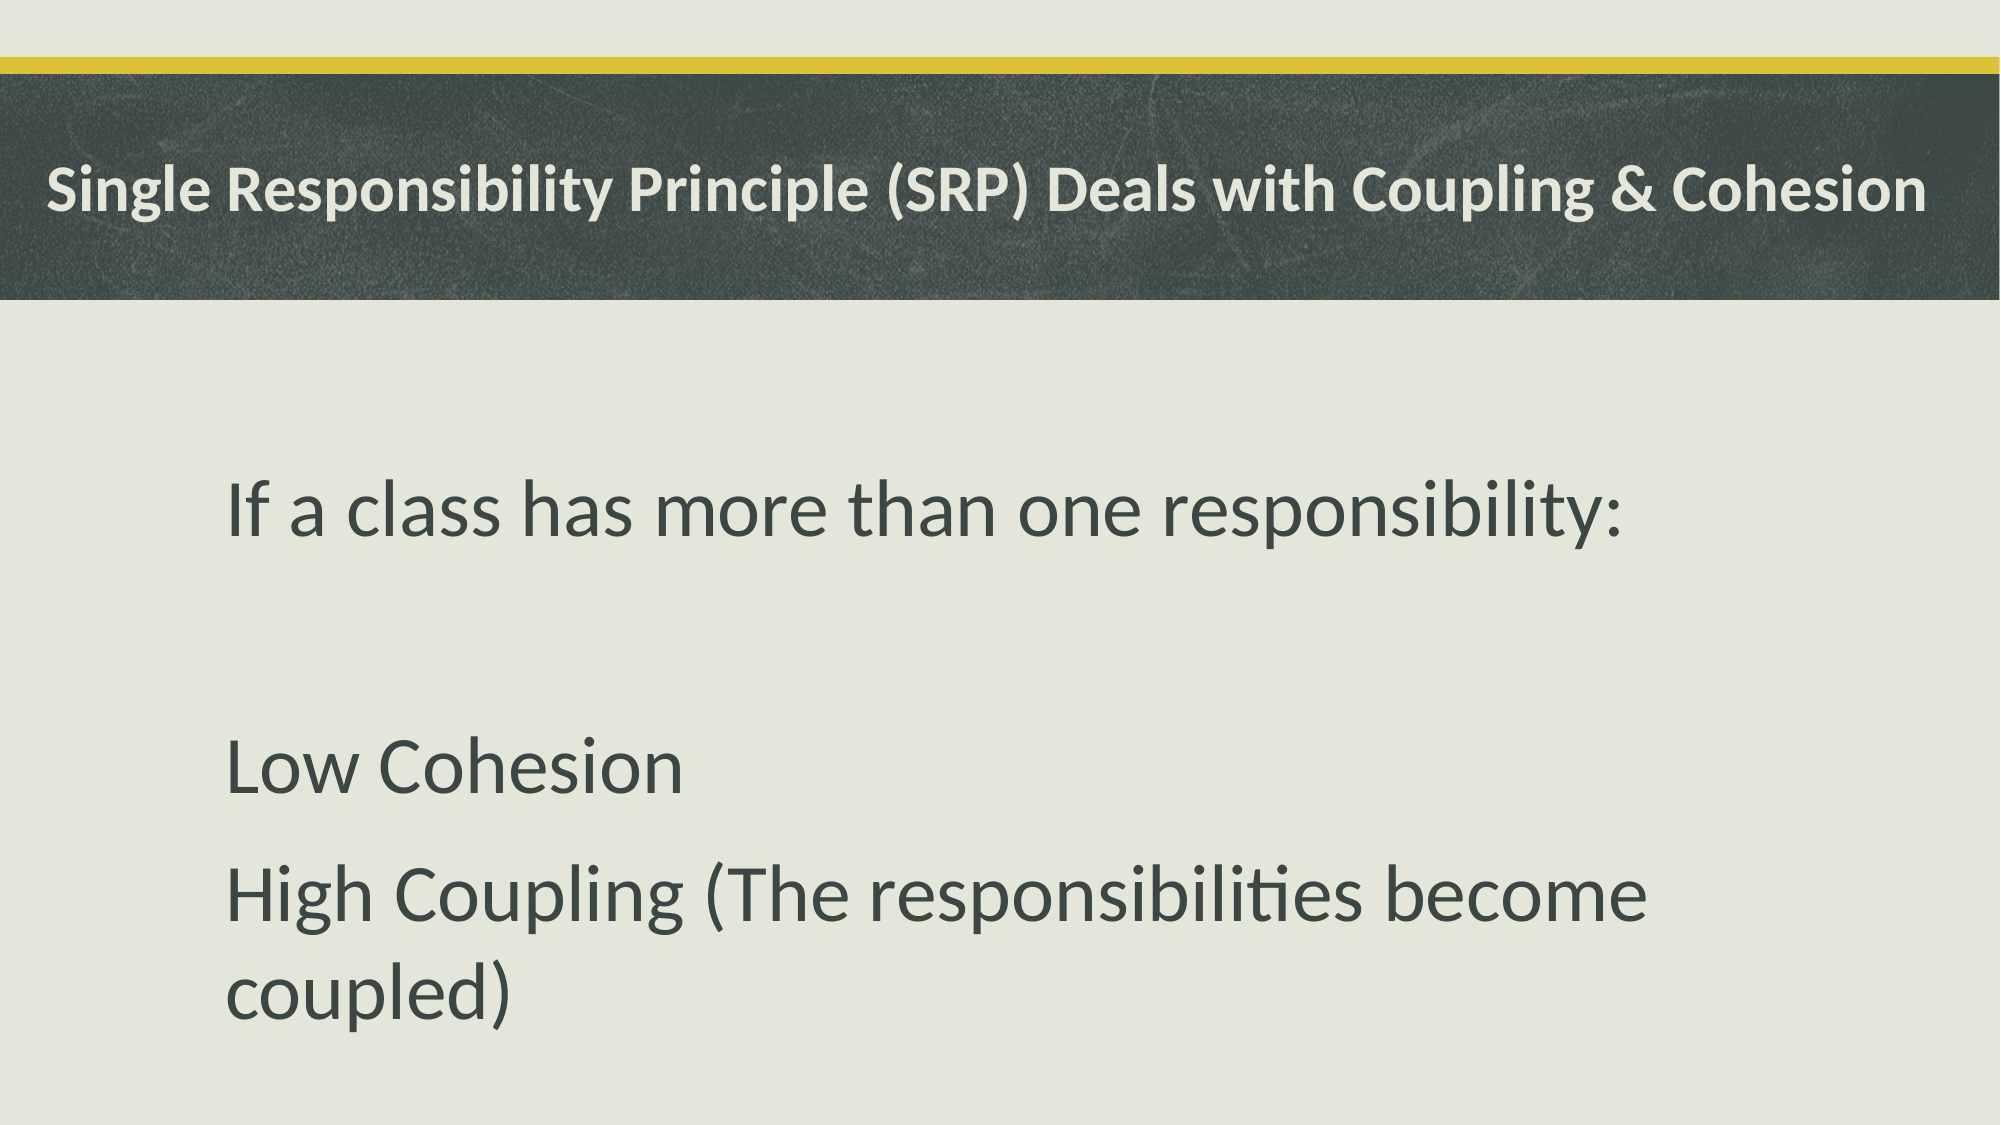

# Single Responsibility Principle (SRP) Deals with Coupling & Cohesion
If a class has more than one responsibility:

Low Cohesion
High Coupling (The responsibilities become coupled)